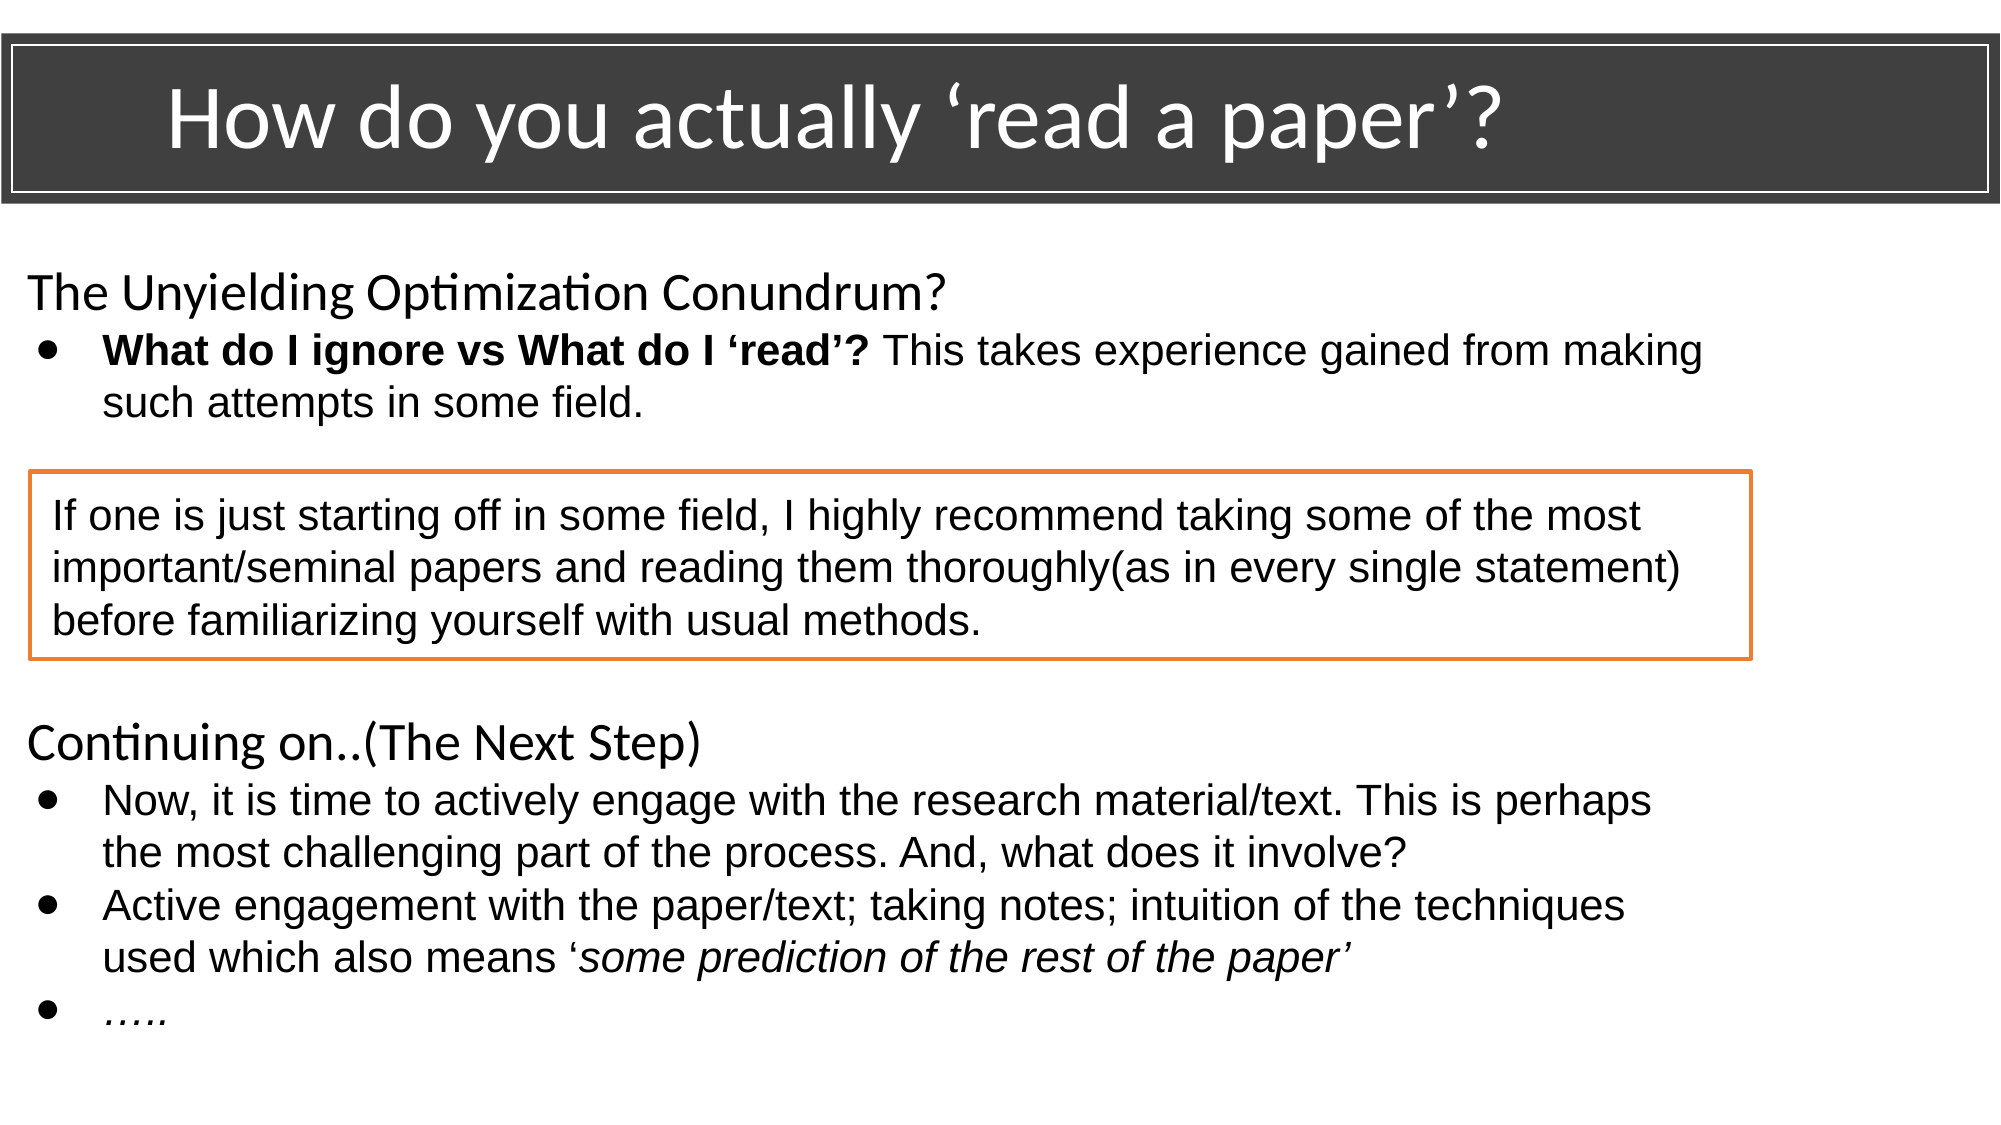

How do you actually ‘read a paper’?

The Unyielding Optimization Conundrum?
What do I ignore vs What do I ‘read’? This takes experience gained from making such attempts in some field.
If one is just starting off in some field, I highly recommend taking some of the most important/seminal papers and reading them thoroughly(as in every single statement) before familiarizing yourself with usual methods.
Continuing on..(The Next Step)
Now, it is time to actively engage with the research material/text. This is perhaps the most challenging part of the process. And, what does it involve?
Active engagement with the paper/text; taking notes; intuition of the techniques used which also means ‘some prediction of the rest of the paper’
…..